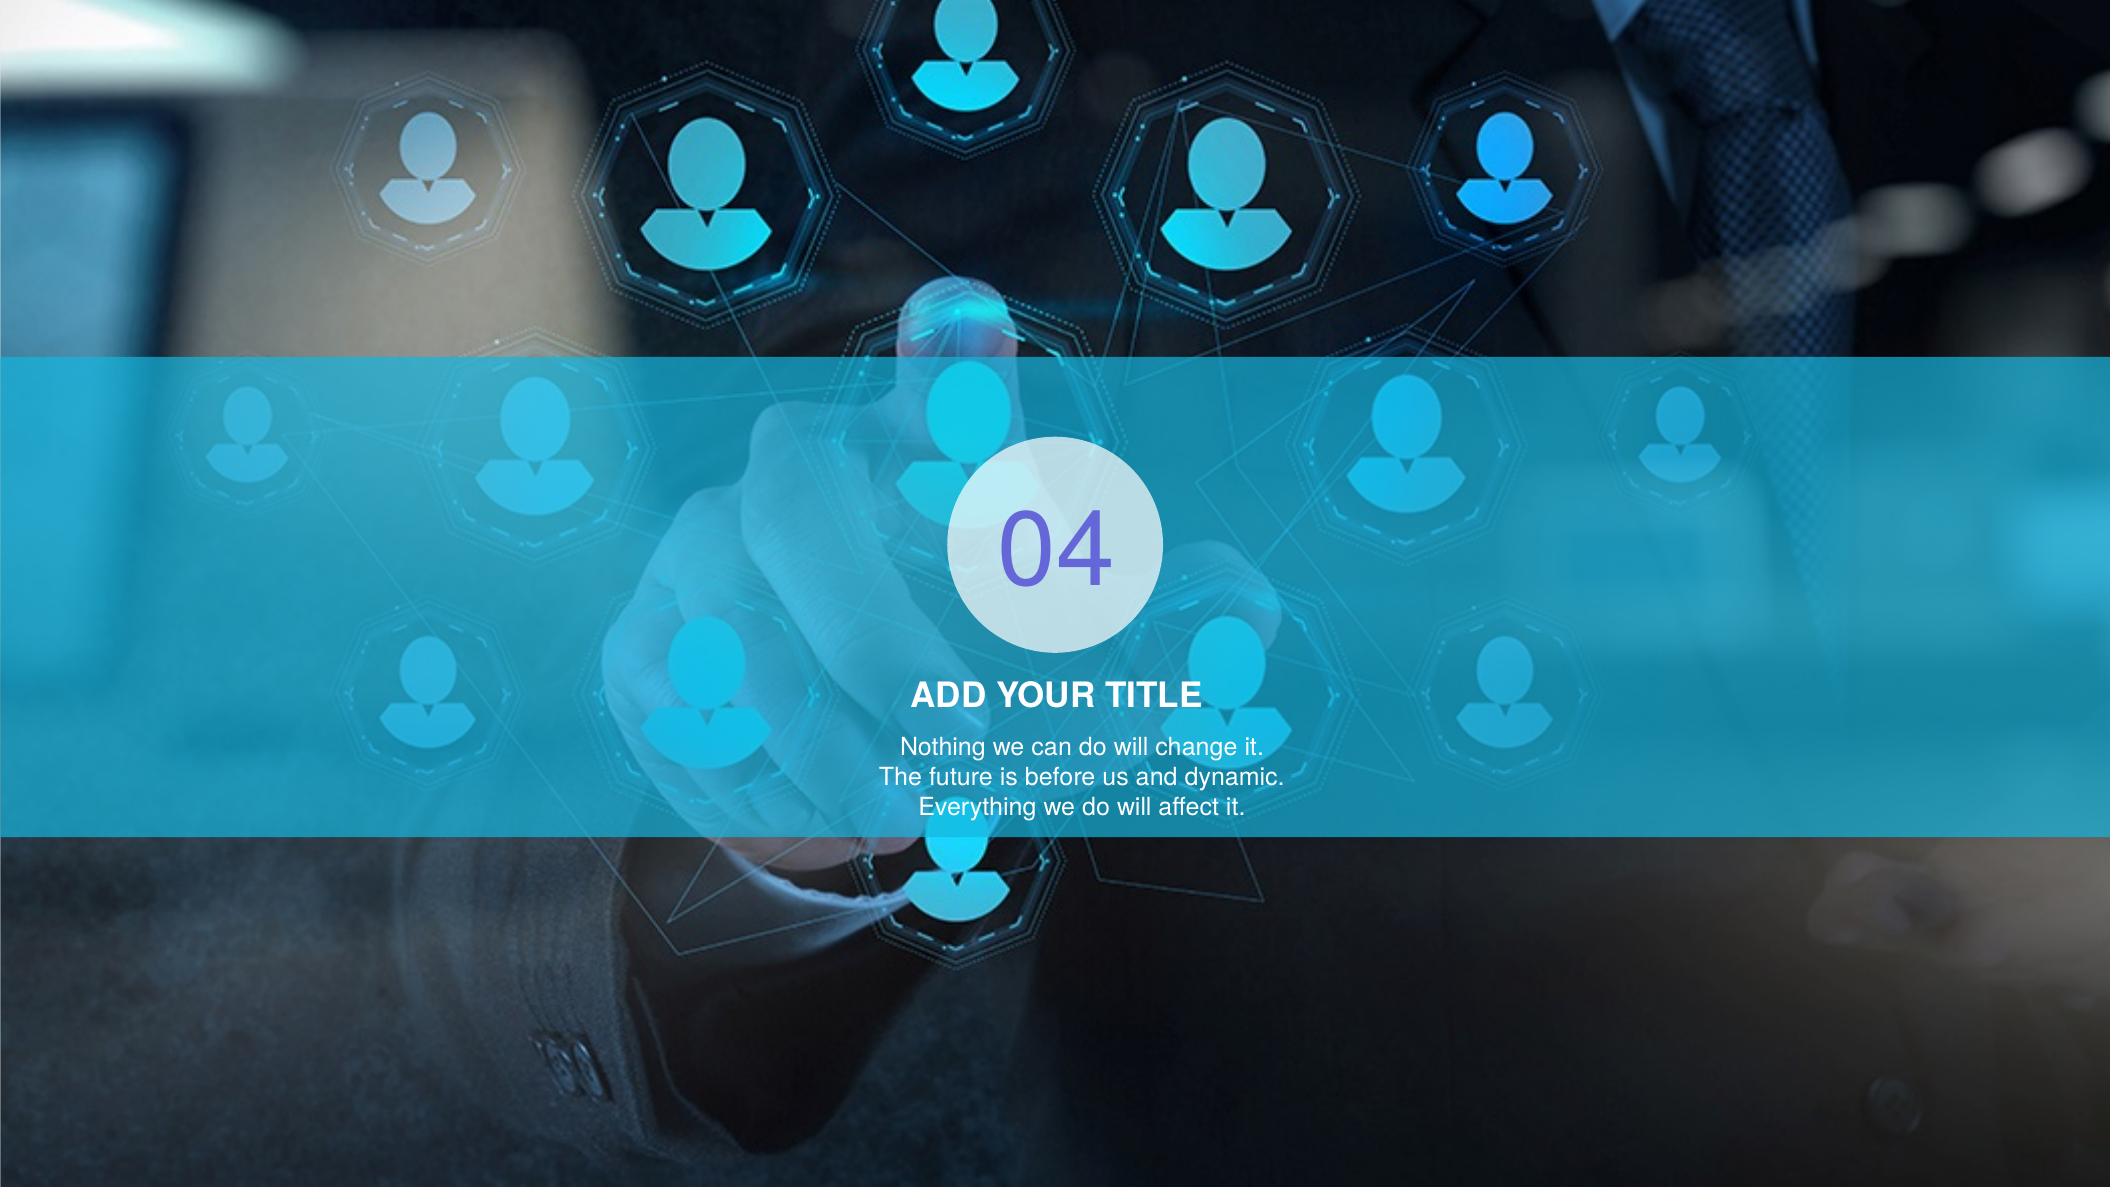

04
ADD YOUR TITLE
Nothing we can do will change it. The future is before us and dynamic. Everything we do will affect it.